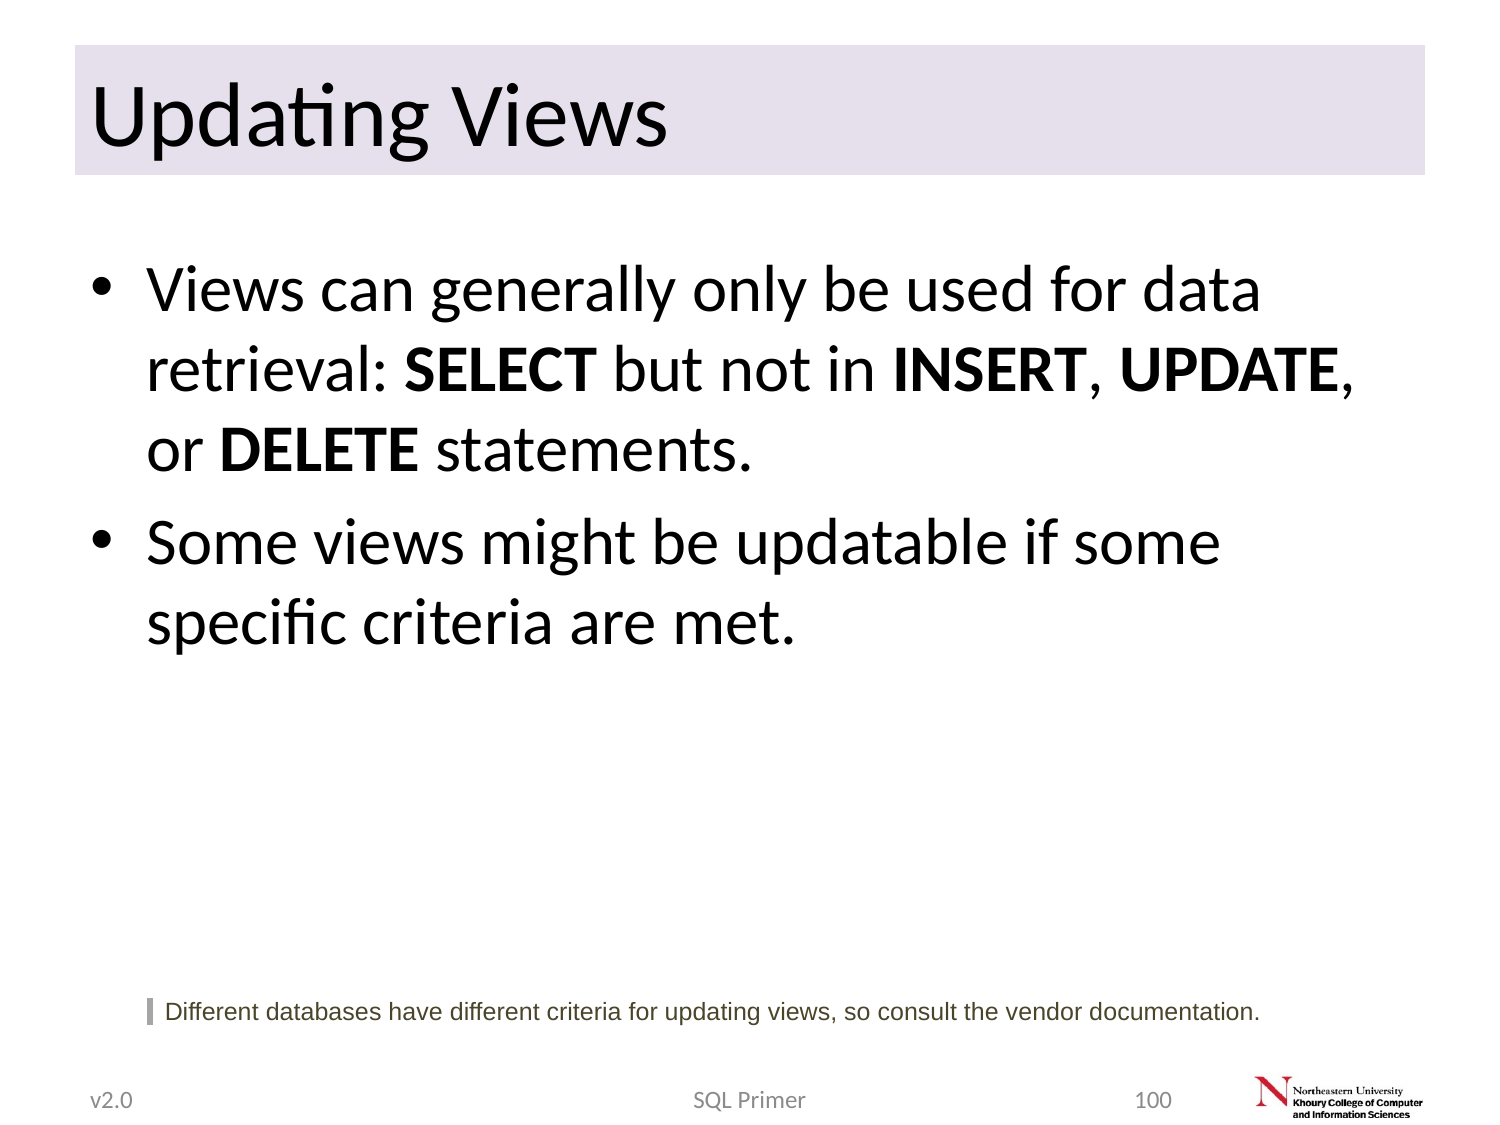

# Updating Views
Views can generally only be used for data retrieval: SELECT but not in INSERT, UPDATE, or DELETE statements.
Some views might be updatable if some specific criteria are met.
Different databases have different criteria for updating views, so consult the vendor documentation.
v2.0
SQL Primer
100